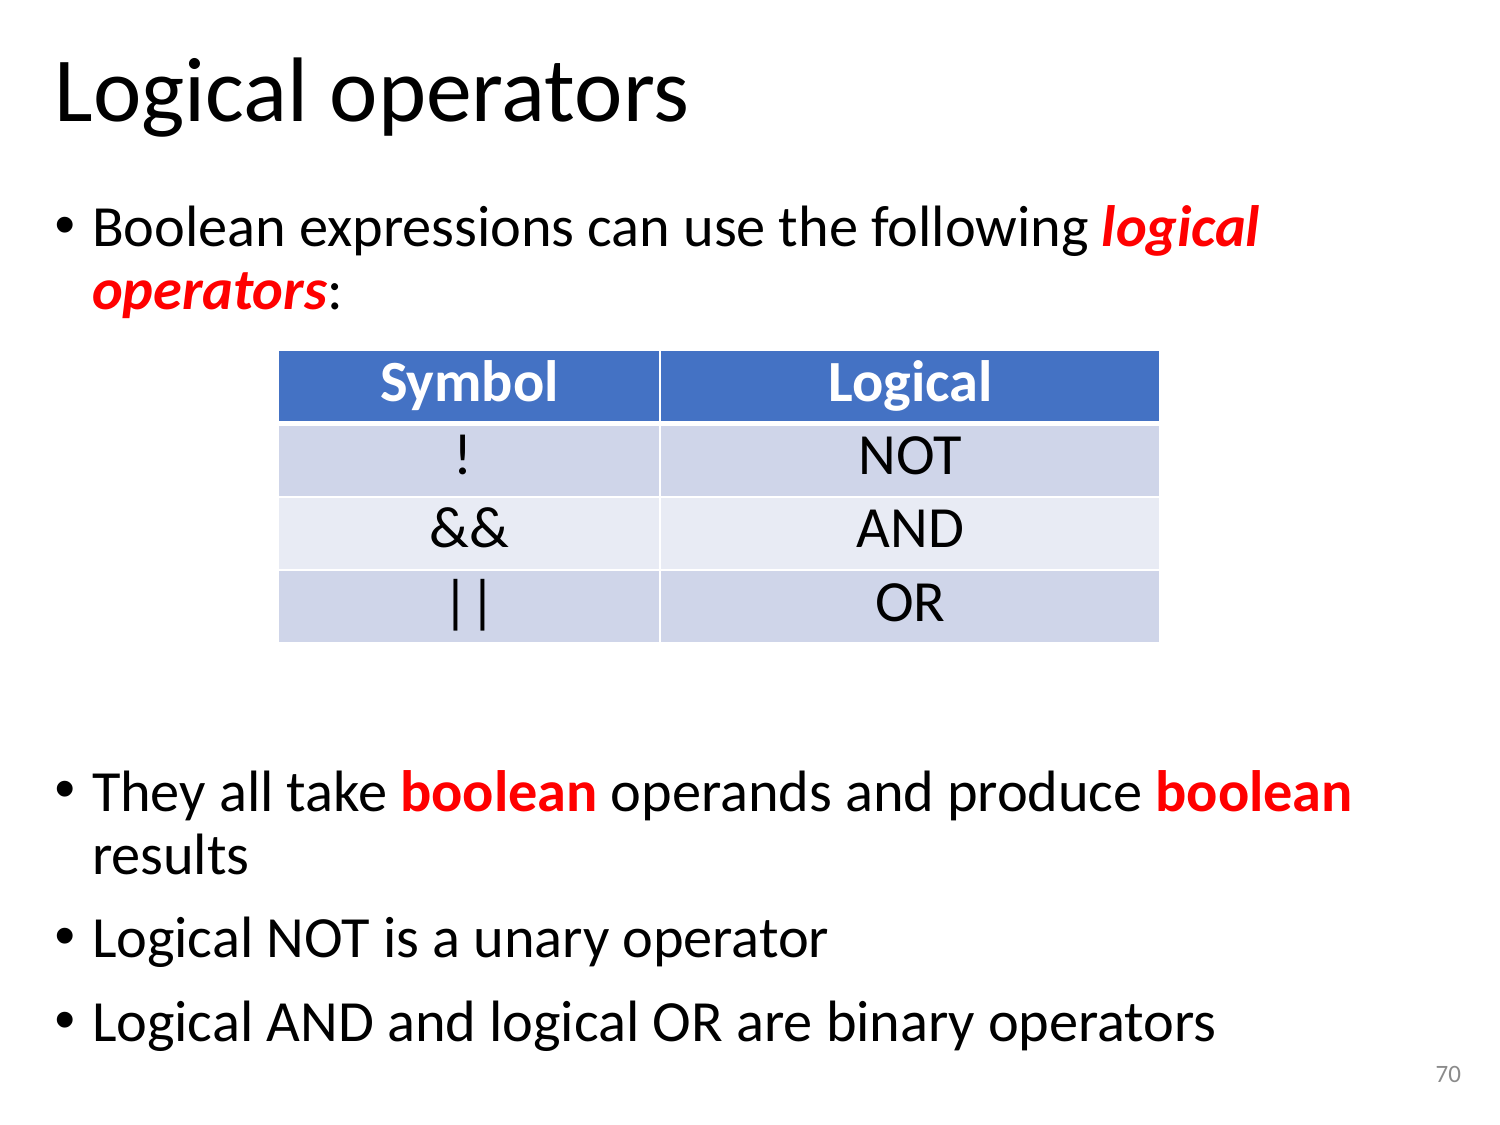

# Logical operators
Boolean expressions can use the following logical operators:

They all take boolean operands and produce boolean results
Logical NOT is a unary operator
Logical AND and logical OR are binary operators

| Symbol | Logical |
| --- | --- |
| ! | NOT |
| && | AND |
| || | OR |
70